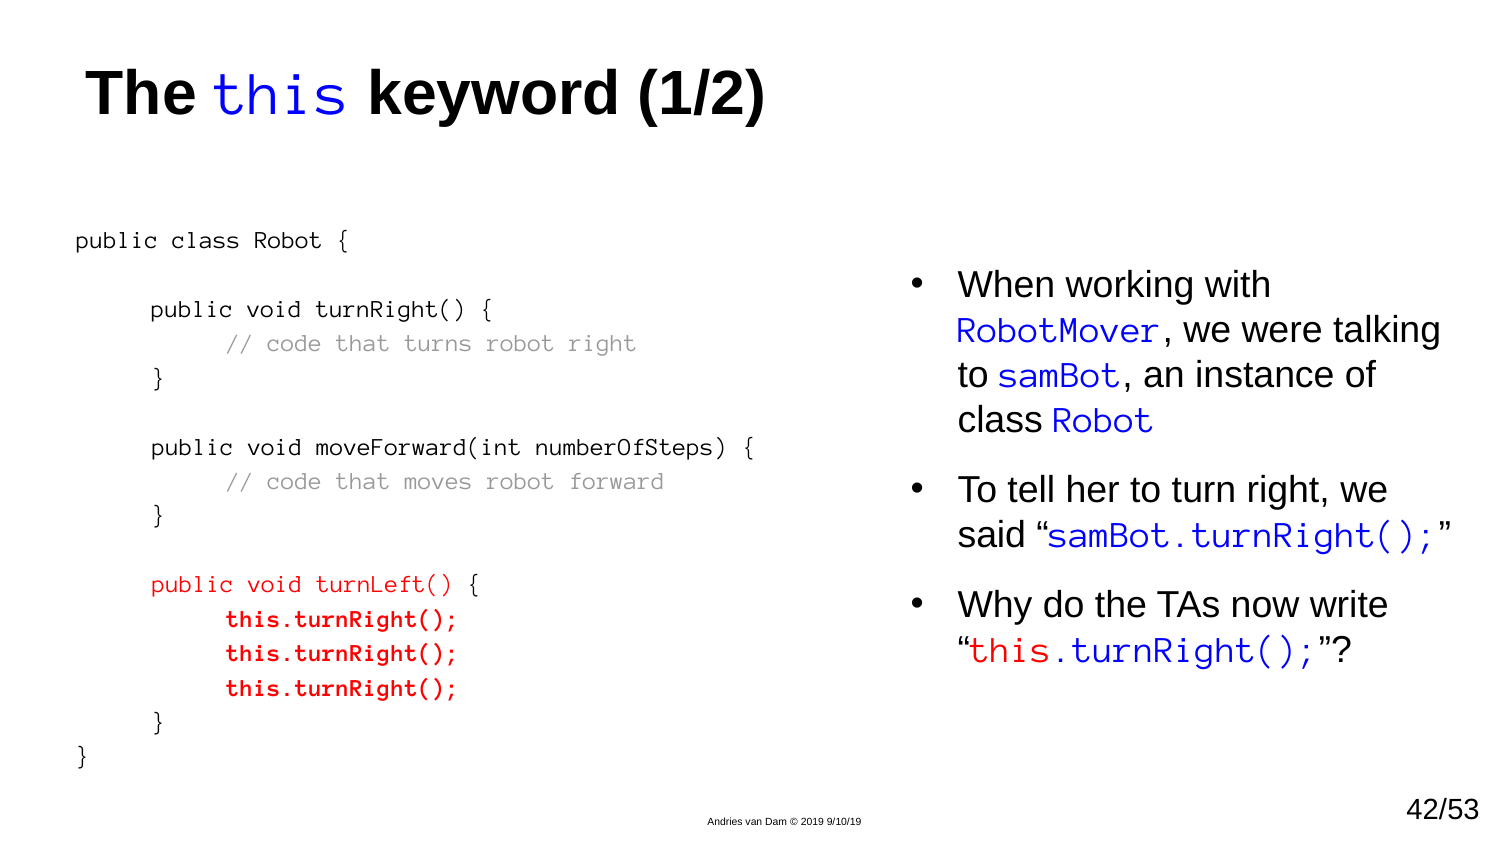

# The this keyword (1/2)
When working with RobotMover, we were talking to samBot, an instance of class Robot
To tell her to turn right, we said “samBot.turnRight();”
Why do the TAs now write “this.turnRight();”?
public class Robot {

public void turnRight() {
	// code that turns robot right
}

public void moveForward(int numberOfSteps) {
	// code that moves robot forward
}

public void turnLeft() {
	this.turnRight();
	this.turnRight();
	this.turnRight();
}
}